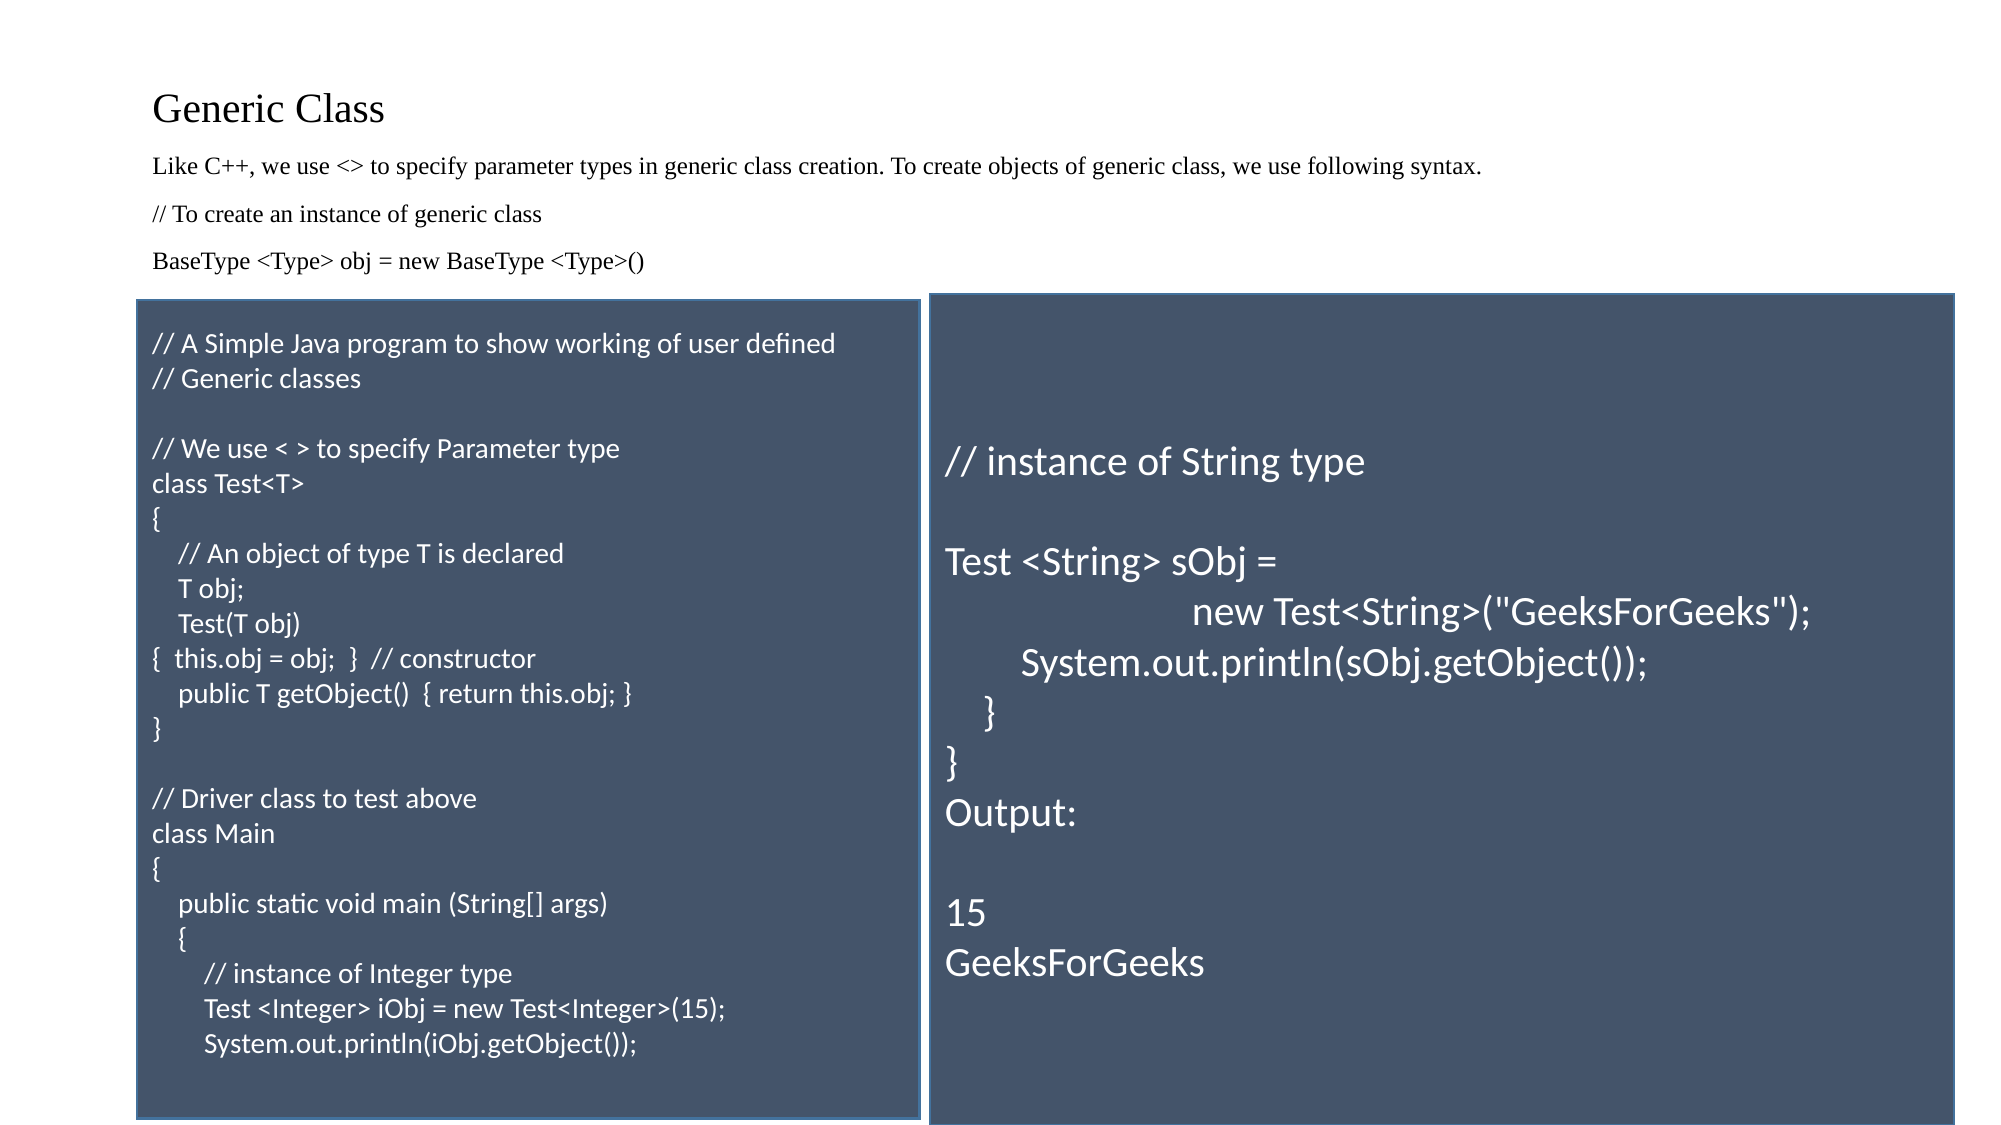

Generic Class
Like C++, we use <> to specify parameter types in generic class creation. To create objects of generic class, we use following syntax.
// To create an instance of generic class
BaseType <Type> obj = new BaseType <Type>()

// instance of String type

Test <String> sObj =
                          new Test<String>("GeeksForGeeks");
        System.out.println(sObj.getObject());
    }
}
Output:

15
GeeksForGeeks
// A Simple Java program to show working of user defined
// Generic classes

// We use < > to specify Parameter type
class Test<T>
{
    // An object of type T is declared
    T obj;
    Test(T obj)
{  this.obj = obj;  }  // constructor
    public T getObject()  { return this.obj; }
}

// Driver class to test above
class Main
{
    public static void main (String[] args)
    {
        // instance of Integer type
        Test <Integer> iObj = new Test<Integer>(15);
        System.out.println(iObj.getObject());